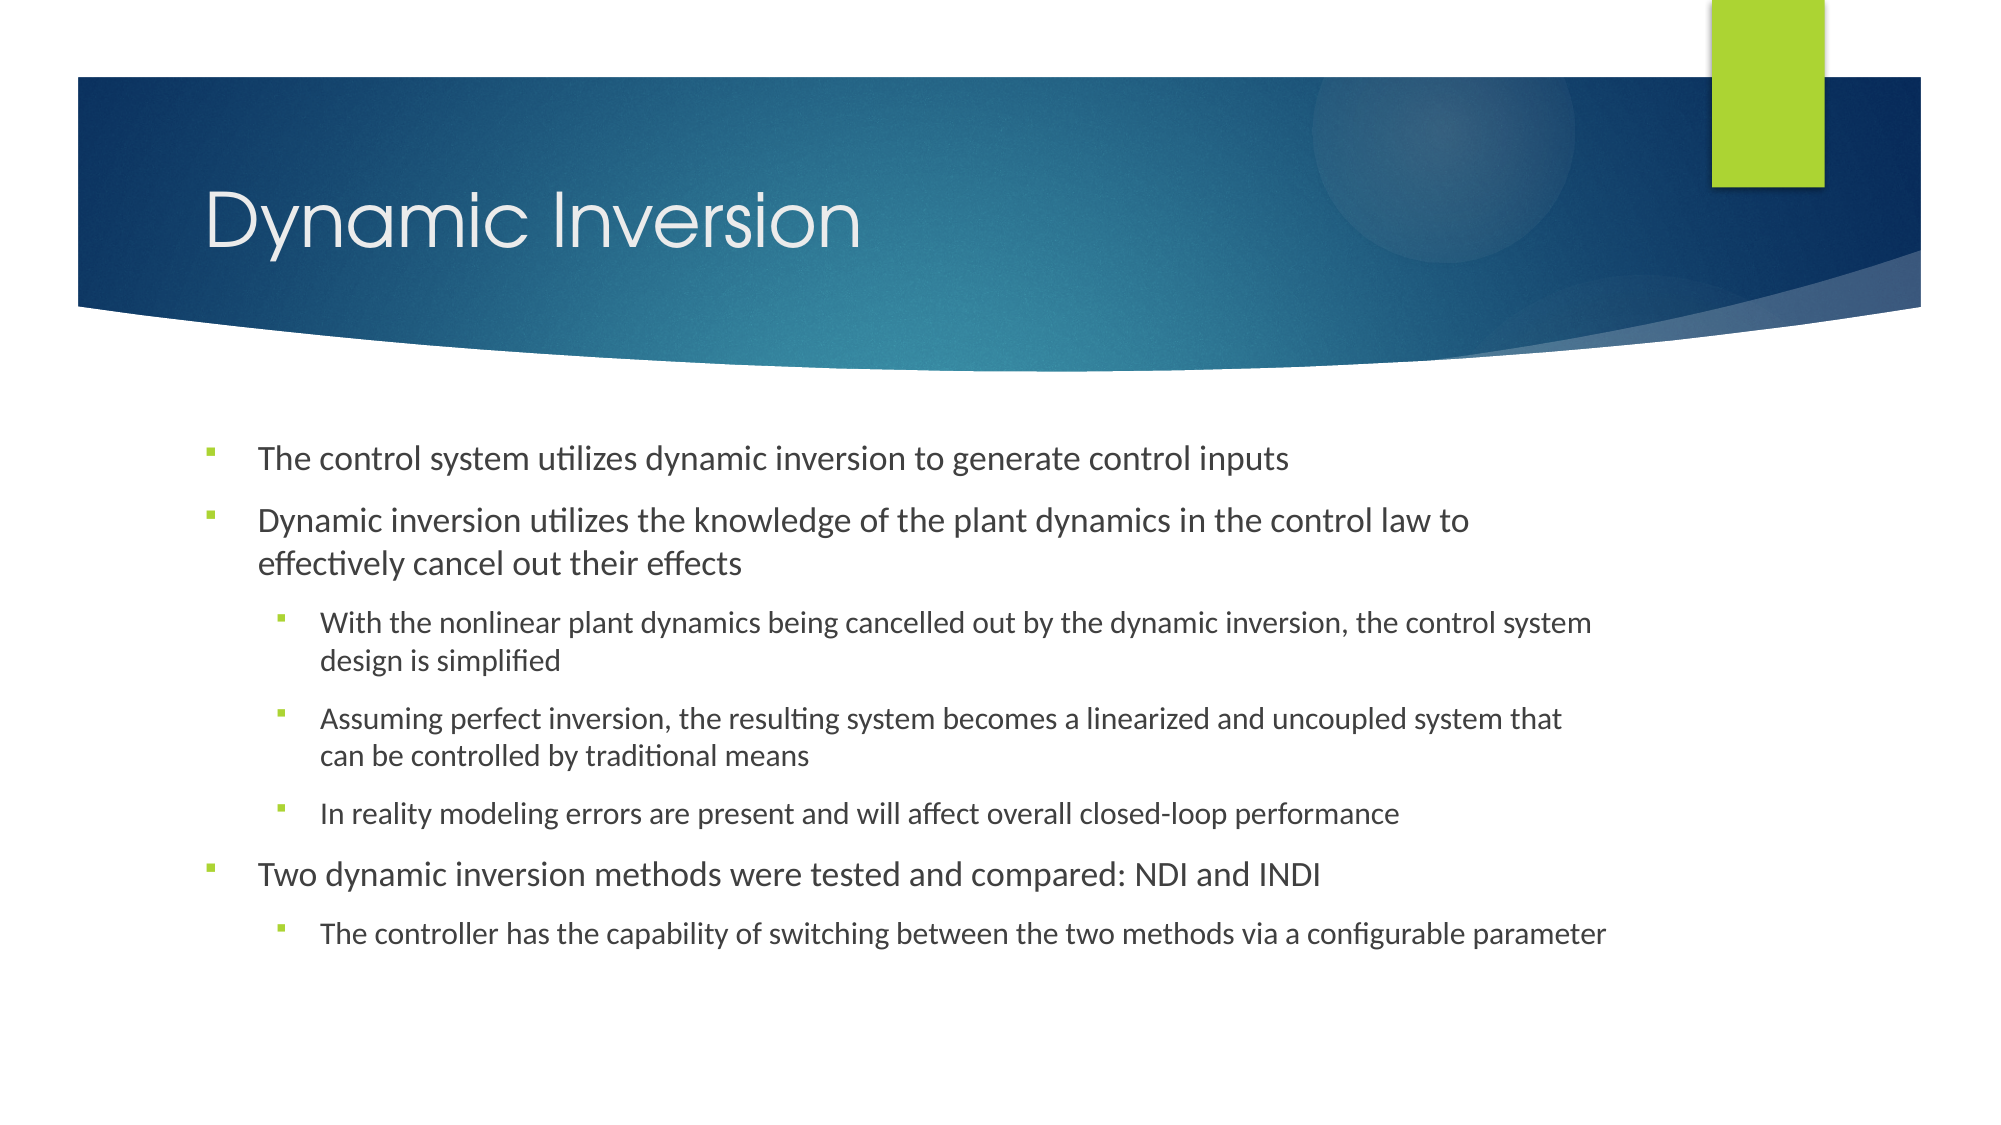

# Dynamic Inversion
The control system utilizes dynamic inversion to generate control inputs
Dynamic inversion utilizes the knowledge of the plant dynamics in the control law to effectively cancel out their effects
With the nonlinear plant dynamics being cancelled out by the dynamic inversion, the control system design is simplified
Assuming perfect inversion, the resulting system becomes a linearized and uncoupled system that can be controlled by traditional means
In reality modeling errors are present and will affect overall closed-loop performance
Two dynamic inversion methods were tested and compared: NDI and INDI
The controller has the capability of switching between the two methods via a configurable parameter